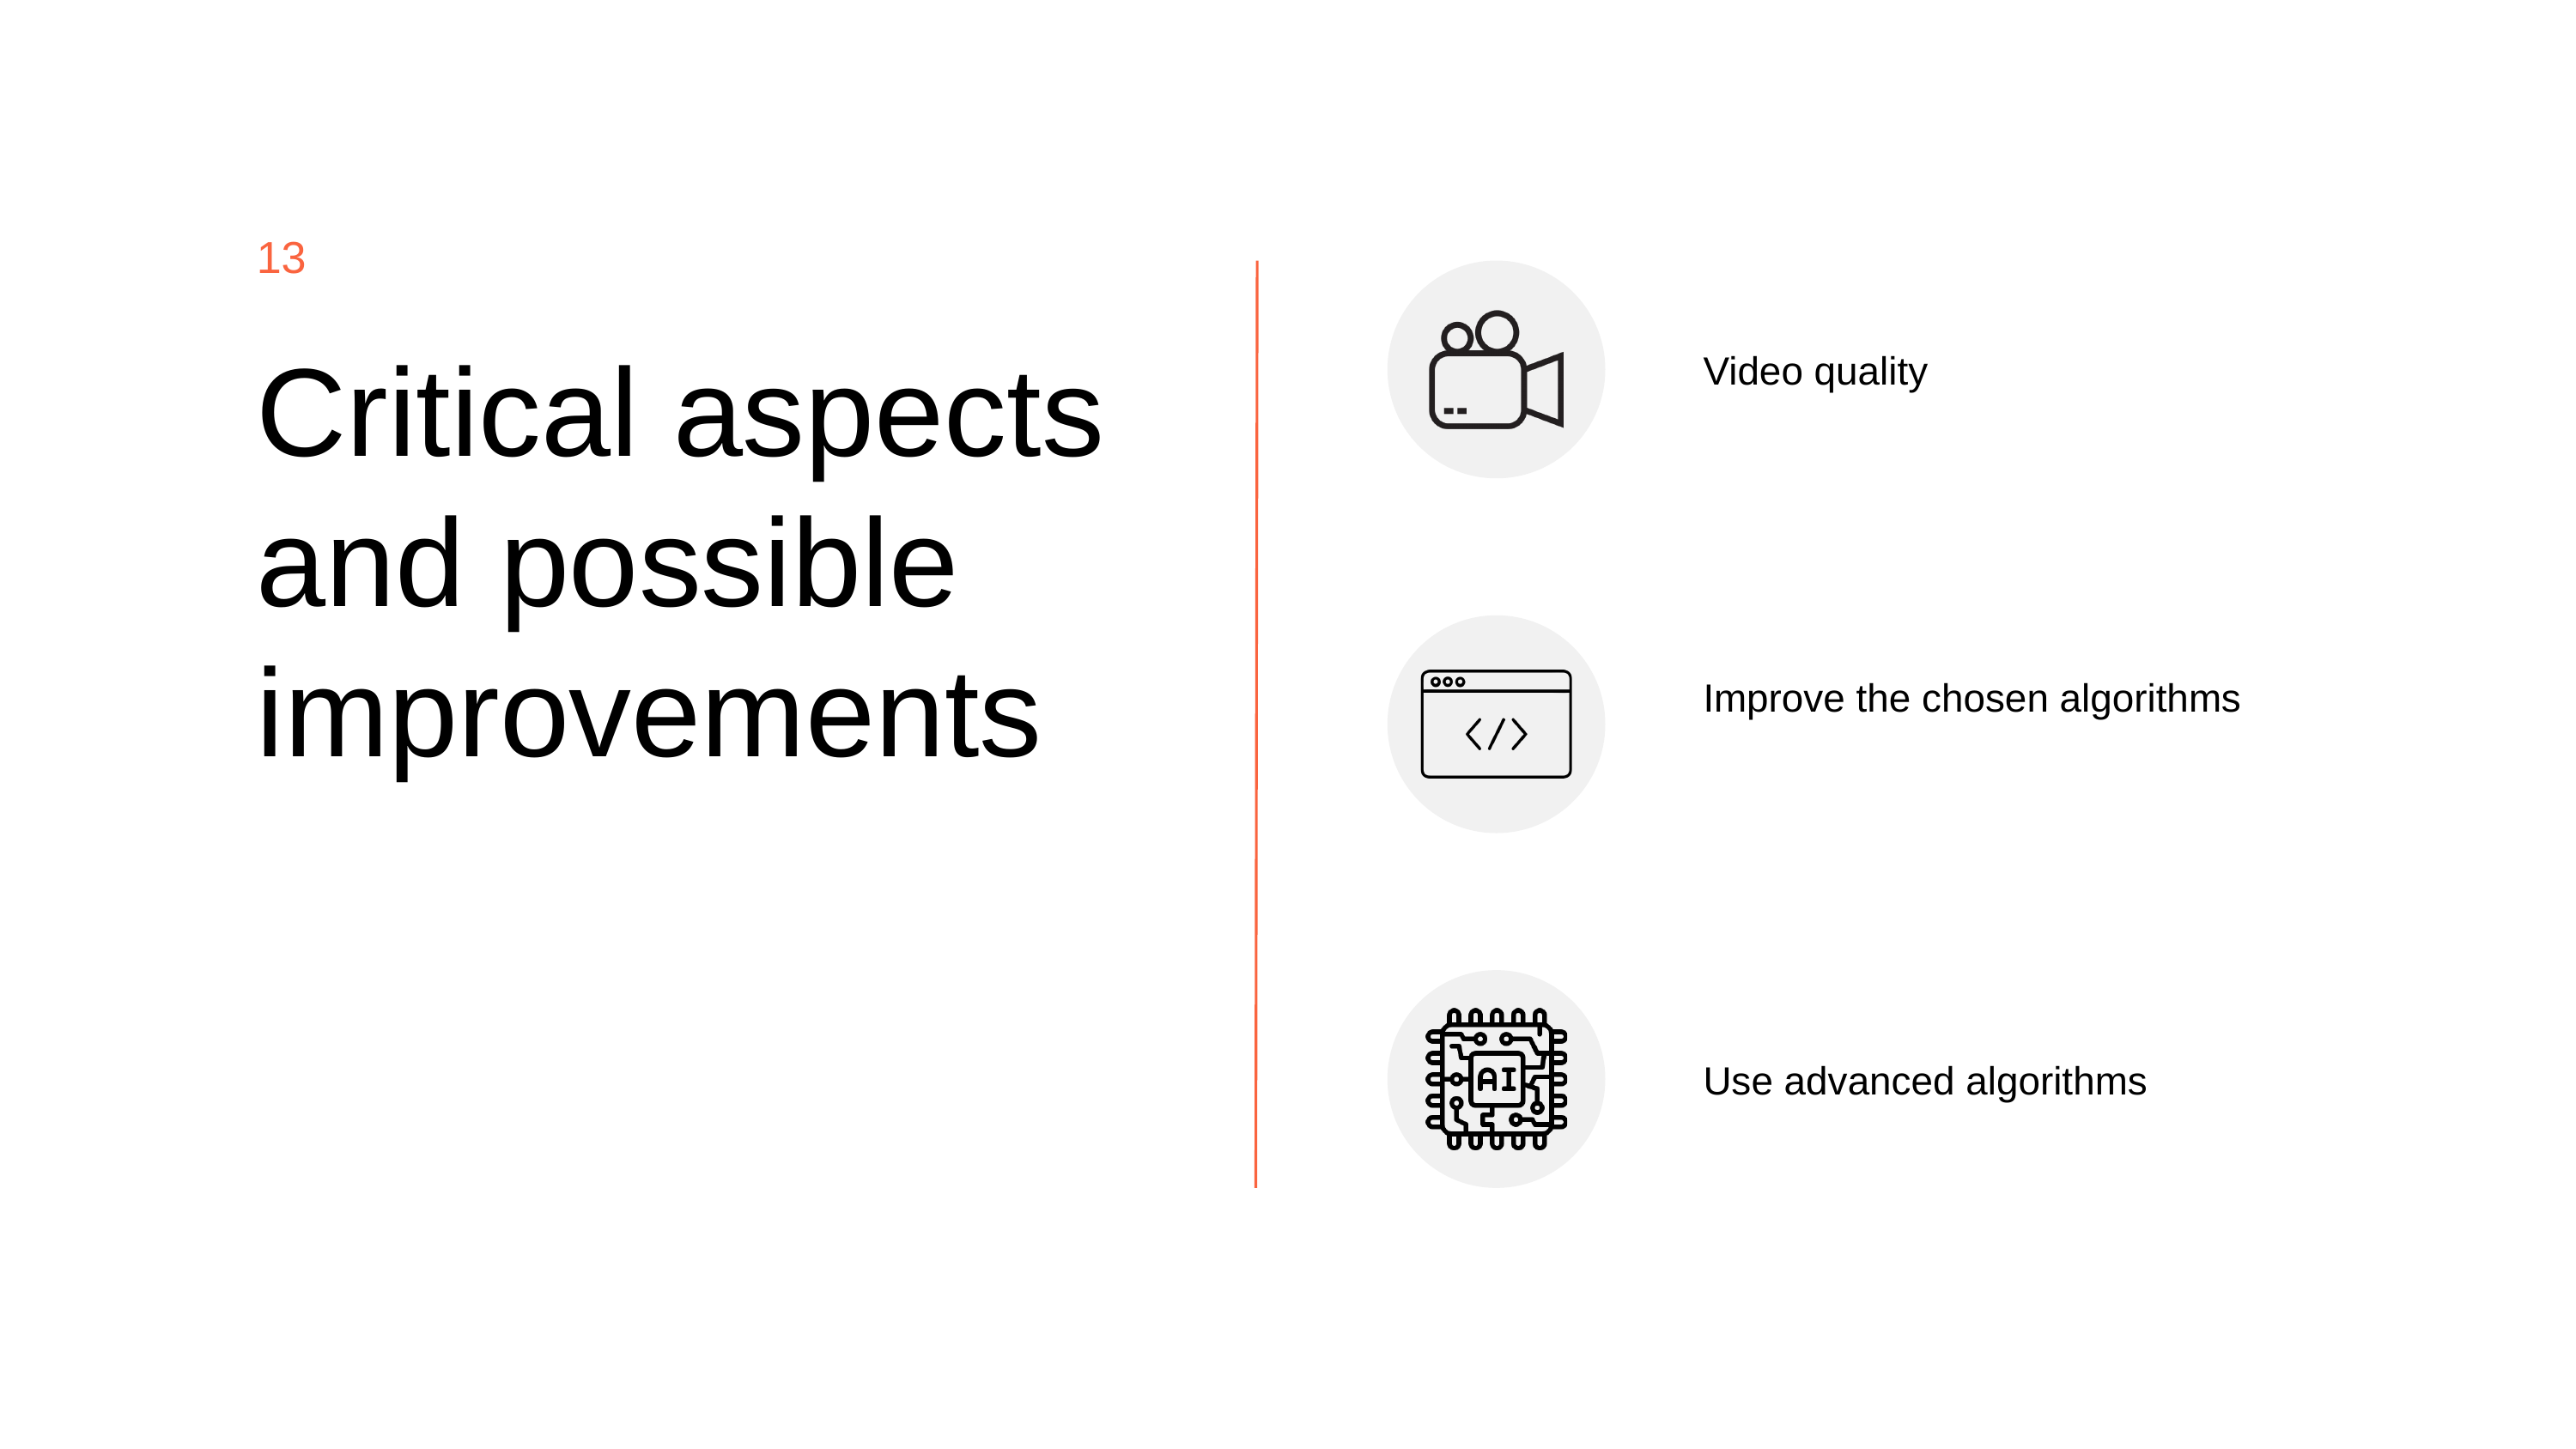

13
Critical aspects and possible improvements

Video quality

Improve the chosen algorithms

Use advanced algorithms